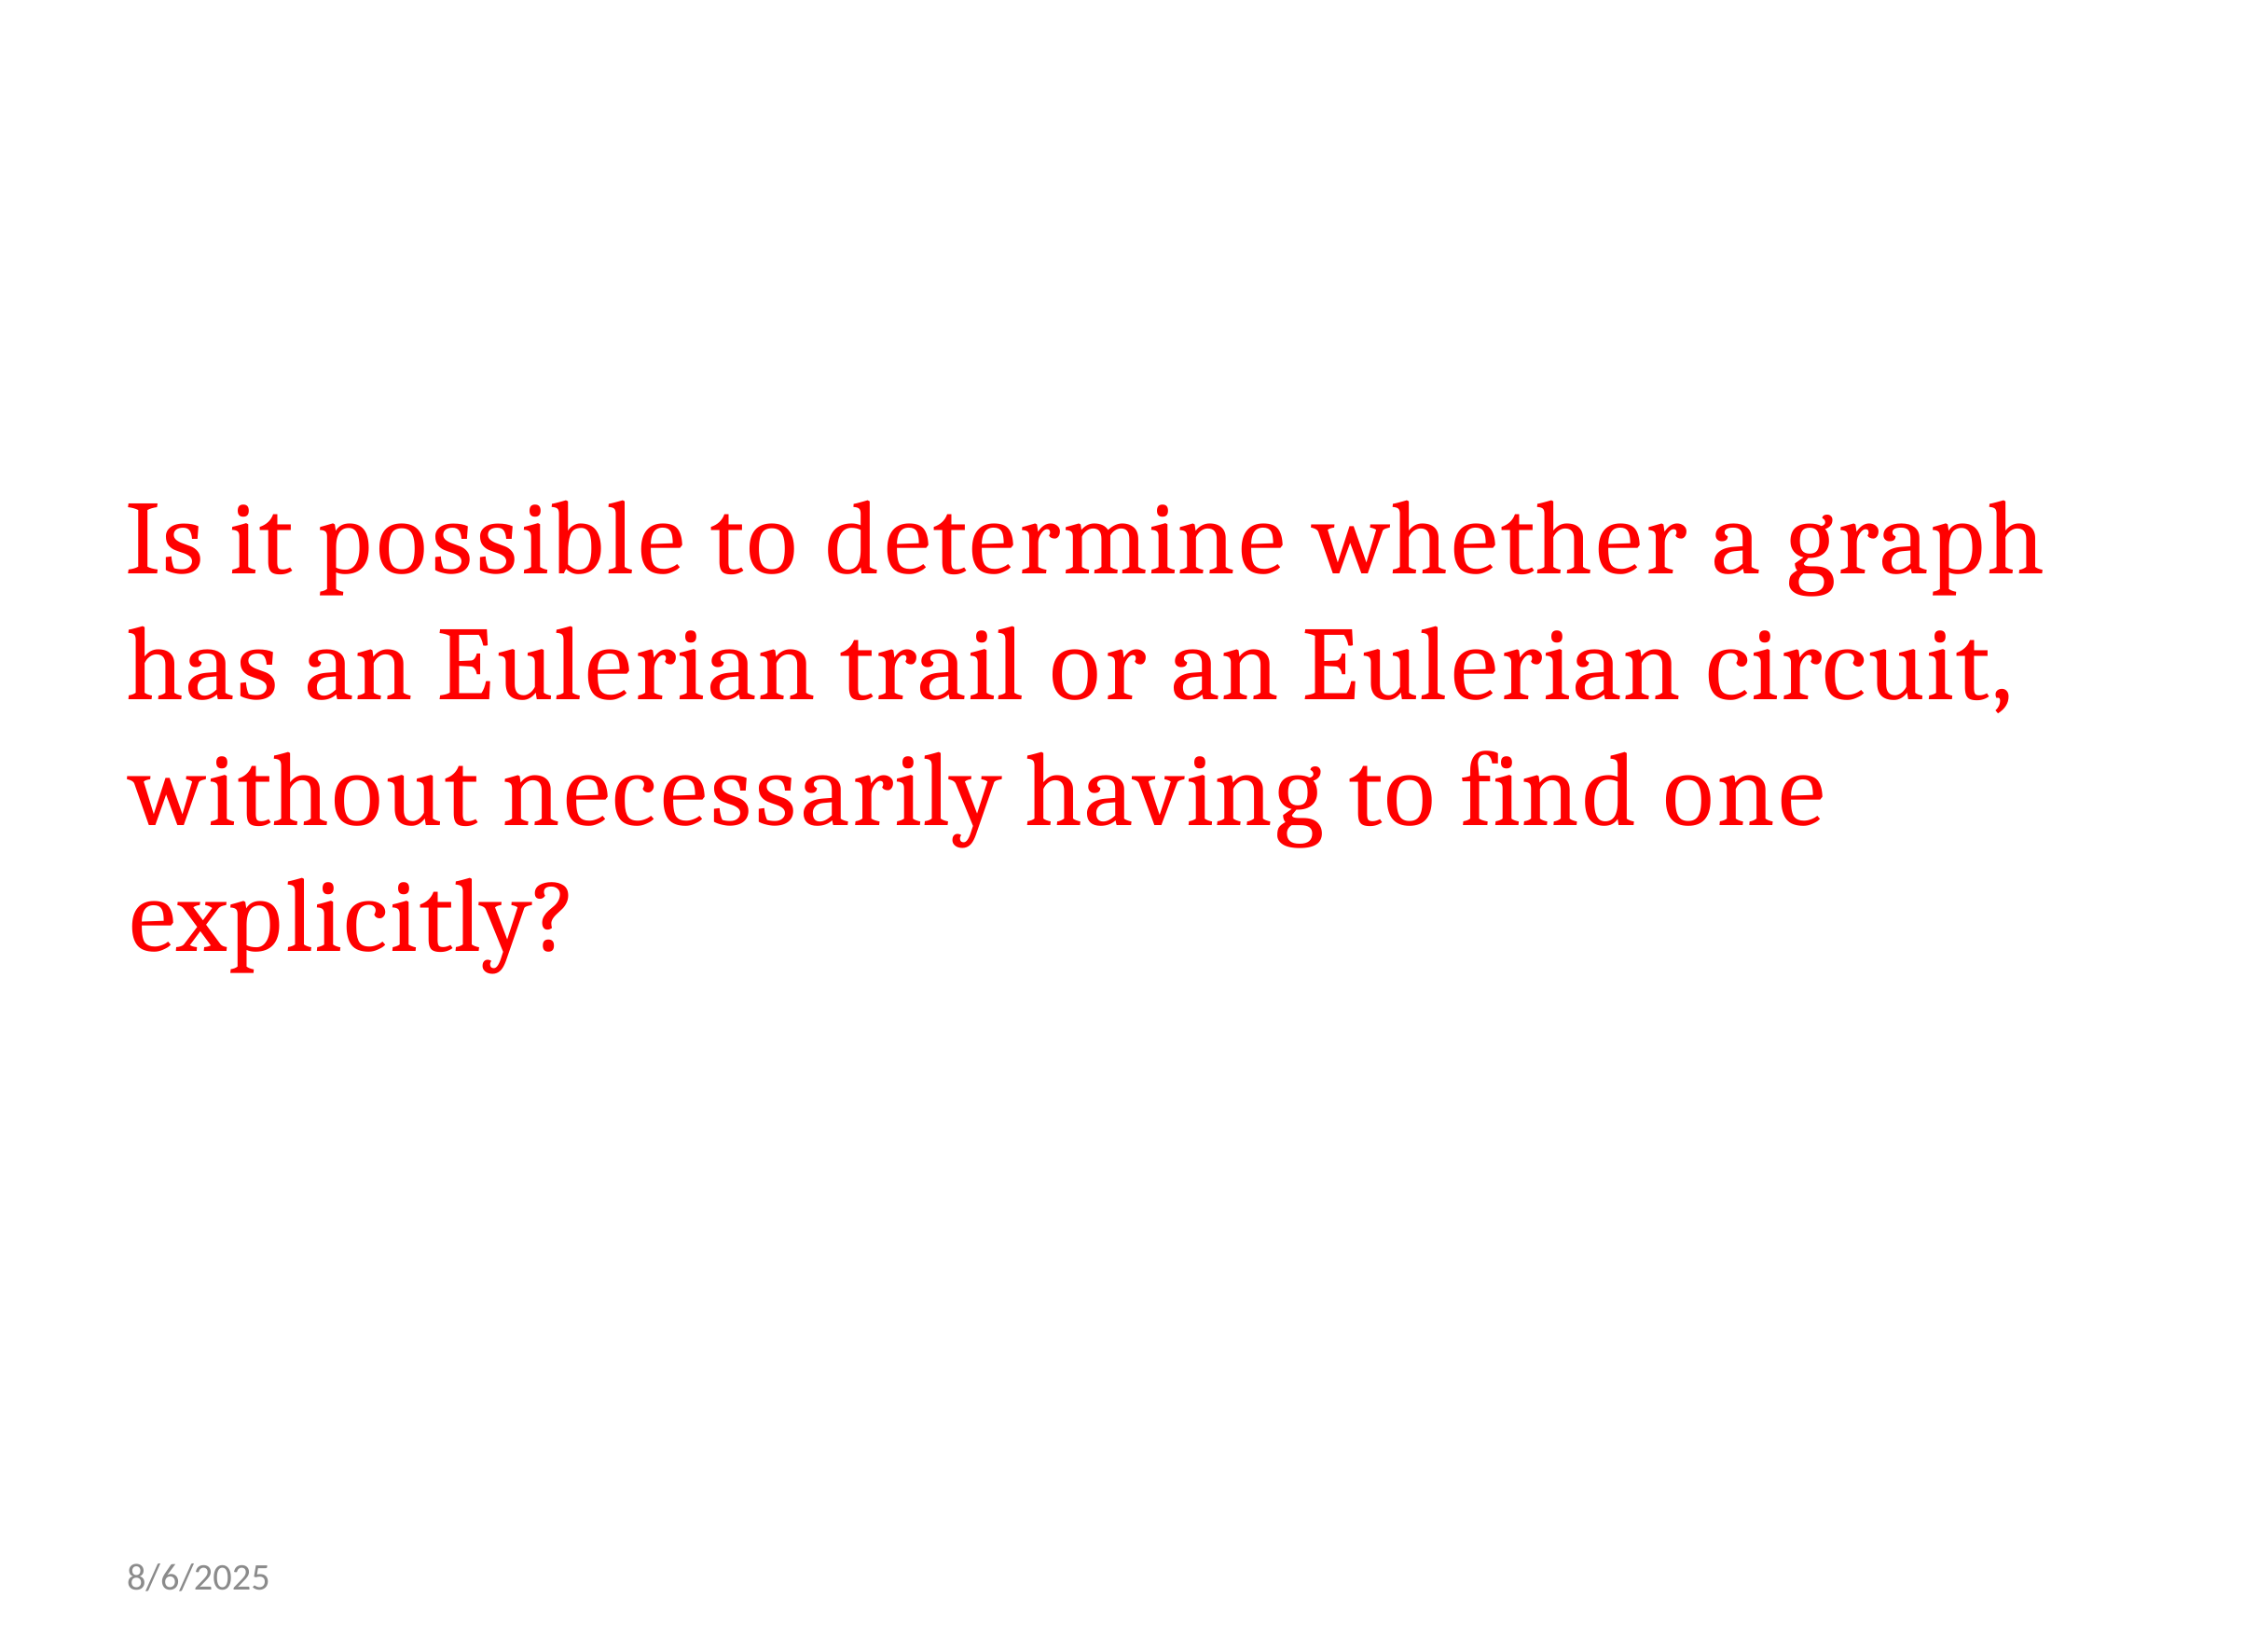

Is it possible to determine whether a graph has an Eulerian trail or an Eulerian circuit, without necessarily having to find one explicitly?
8/6/2025